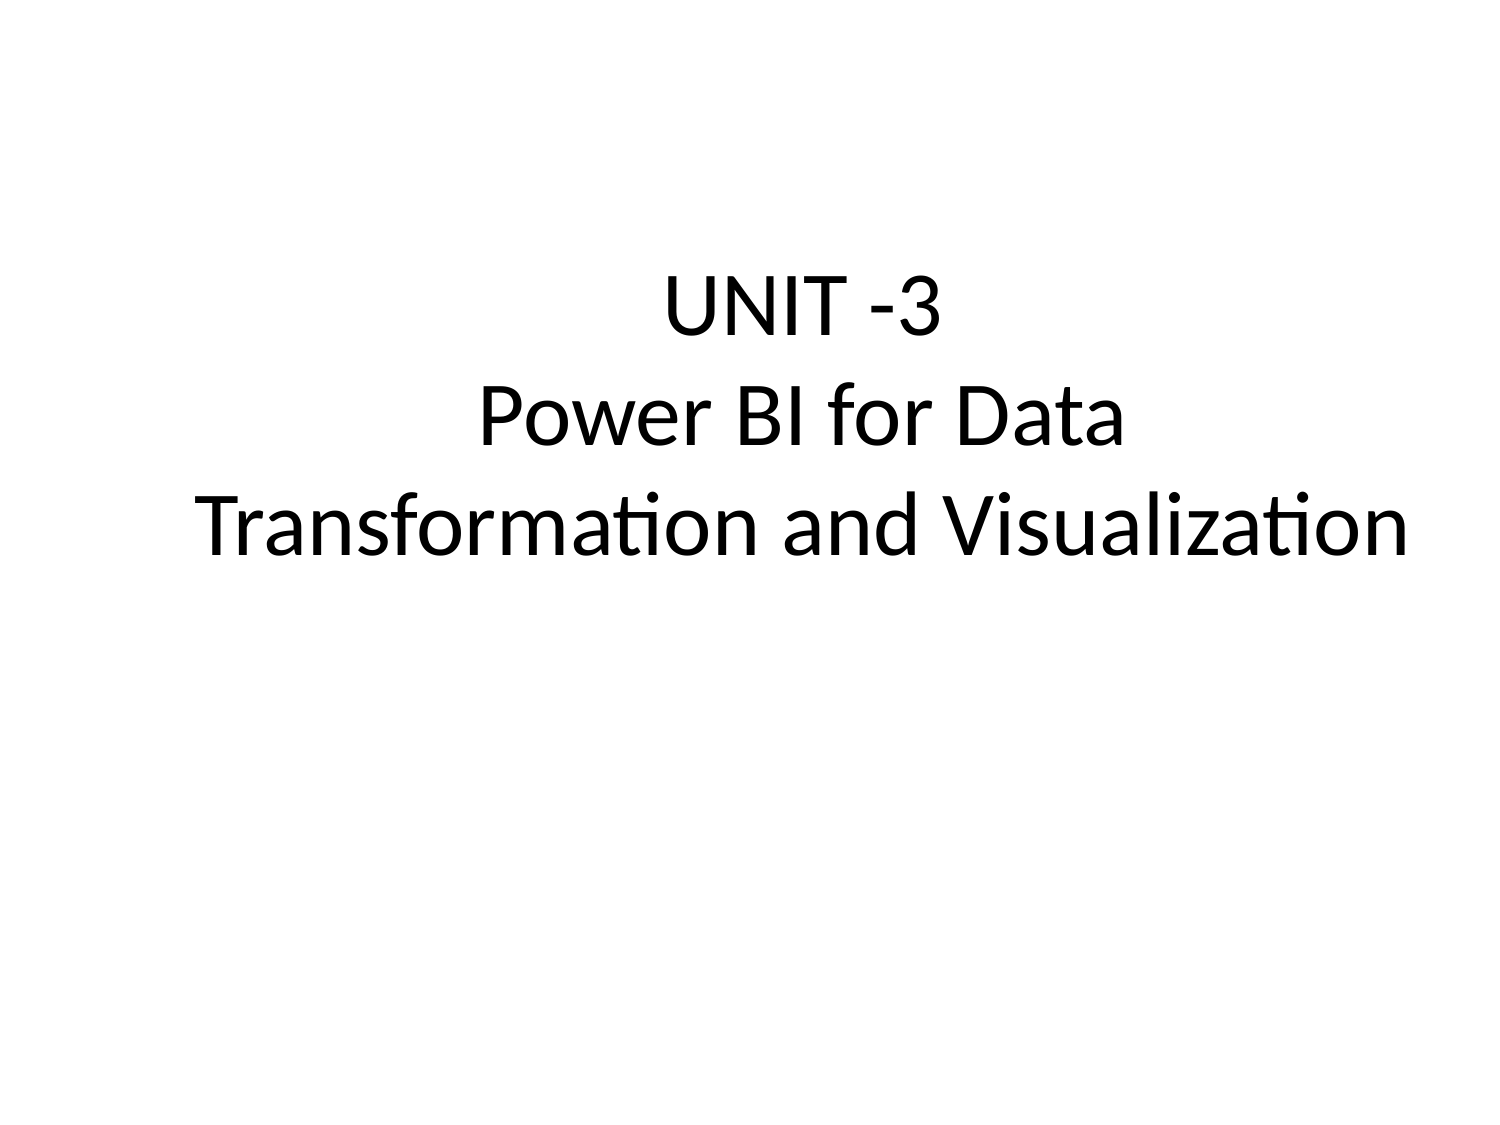

# UNIT -3 Power BI for Data Transformation and Visualization